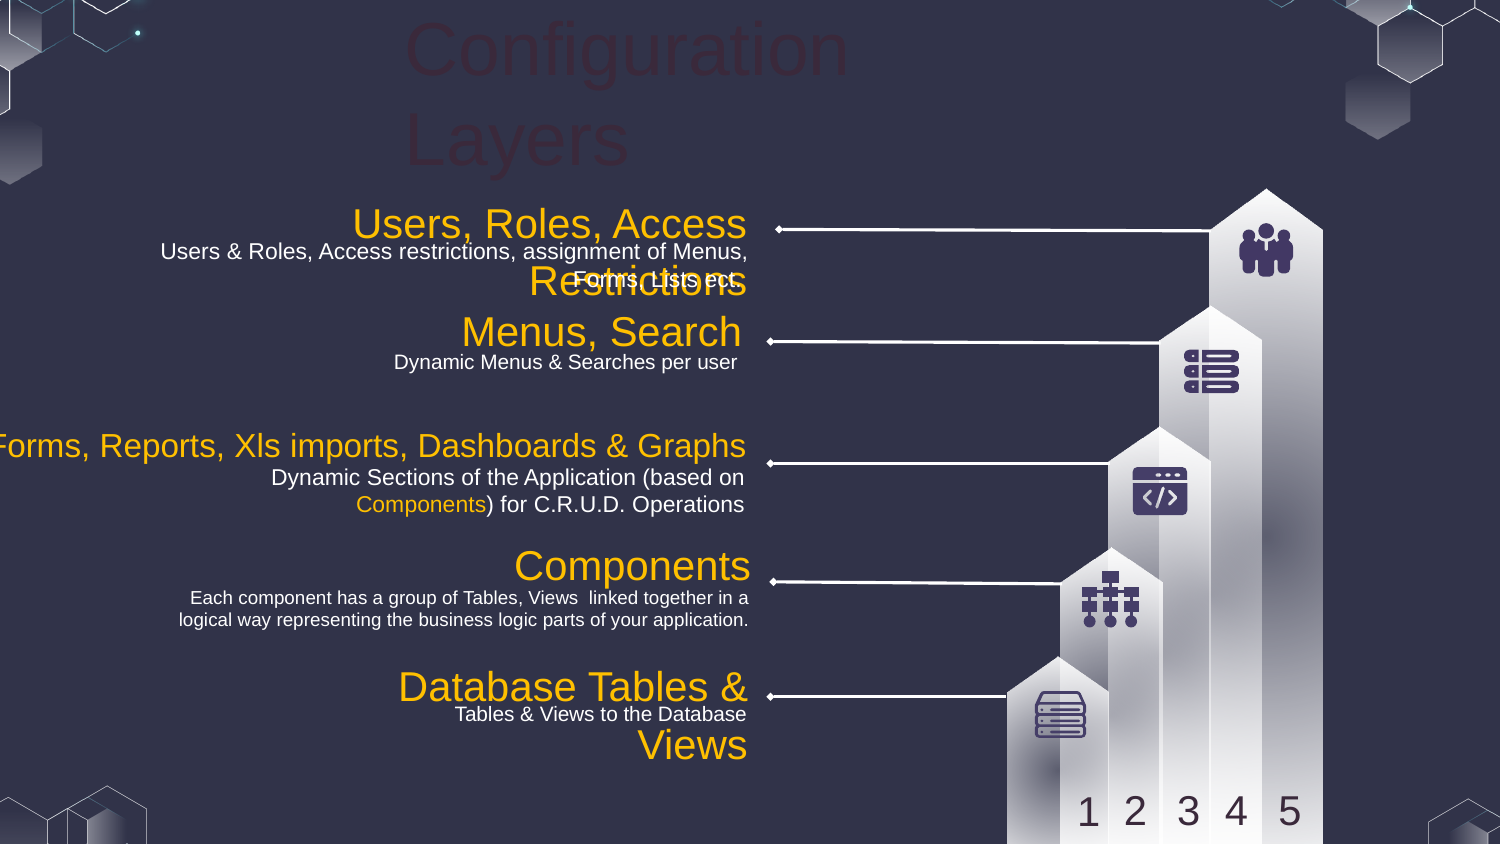

Configuration Layers
Users, Roles, Access Restrictions

Users & Roles, Access restrictions, assignment of Menus, Forms, Lists ect.

Menus, Search

Dynamic Menus & Searches per user

Lists, Forms, Reports, Xls imports, Dashboards & Graphs

Dynamic Sections of the Application (based on Components) for C.R.U.D. Operations

Components

Each component has a group of Tables, Views  linked together in a logical way representing the business logic parts of your application.

Database Tables & Views

Tables & Views to the Database

3
5
4
2
1